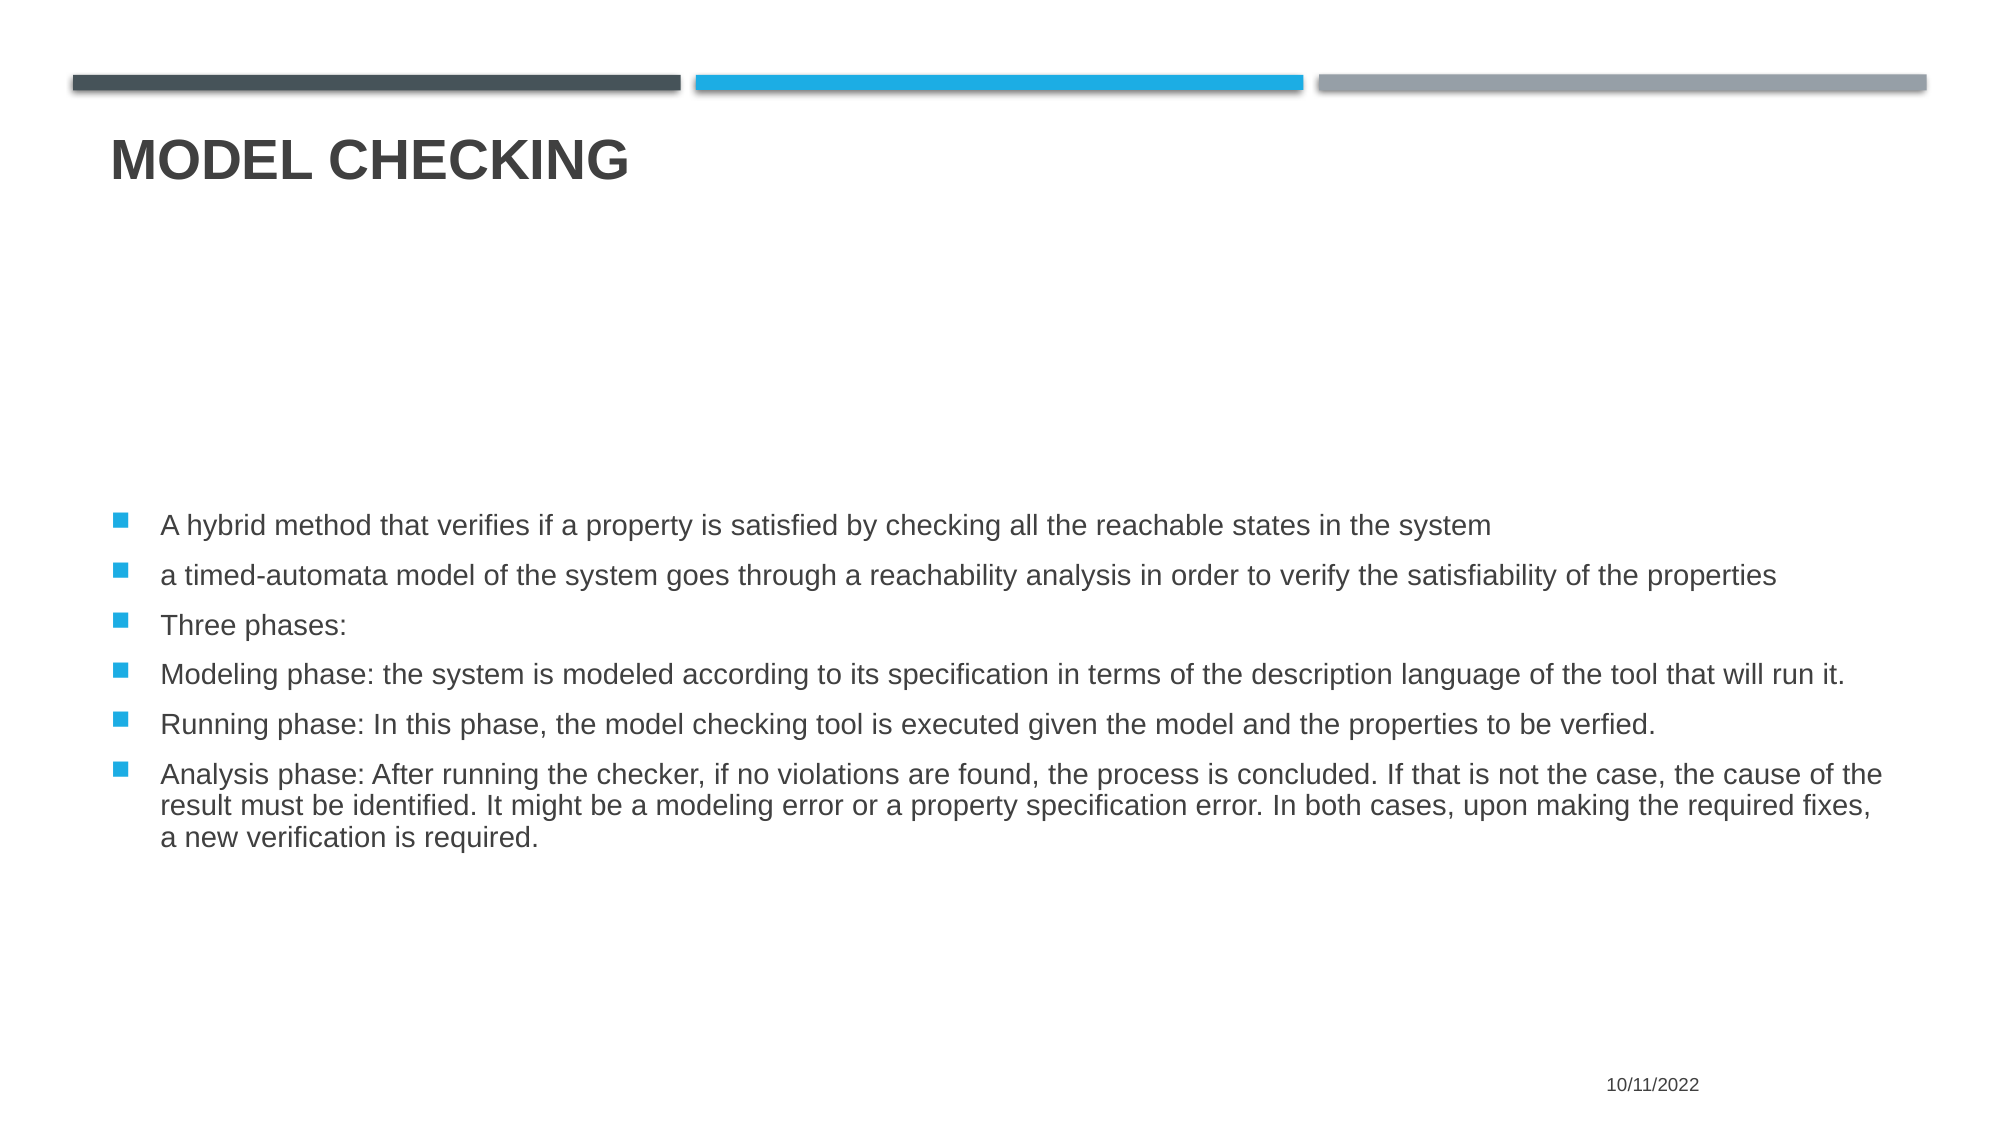

Model checking
A hybrid method that verifies if a property is satisfied by checking all the reachable states in the system
a timed-automata model of the system goes through a reachability analysis in order to verify the satisfiability of the properties
Three phases:
Modeling phase: the system is modeled according to its specification in terms of the description language of the tool that will run it.
Running phase: In this phase, the model checking tool is executed given the model and the properties to be verfied.
Analysis phase: After running the checker, if no violations are found, the process is concluded. If that is not the case, the cause of the result must be identified. It might be a modeling error or a property specification error. In both cases, upon making the required fixes, a new verification is required.
10/11/2022